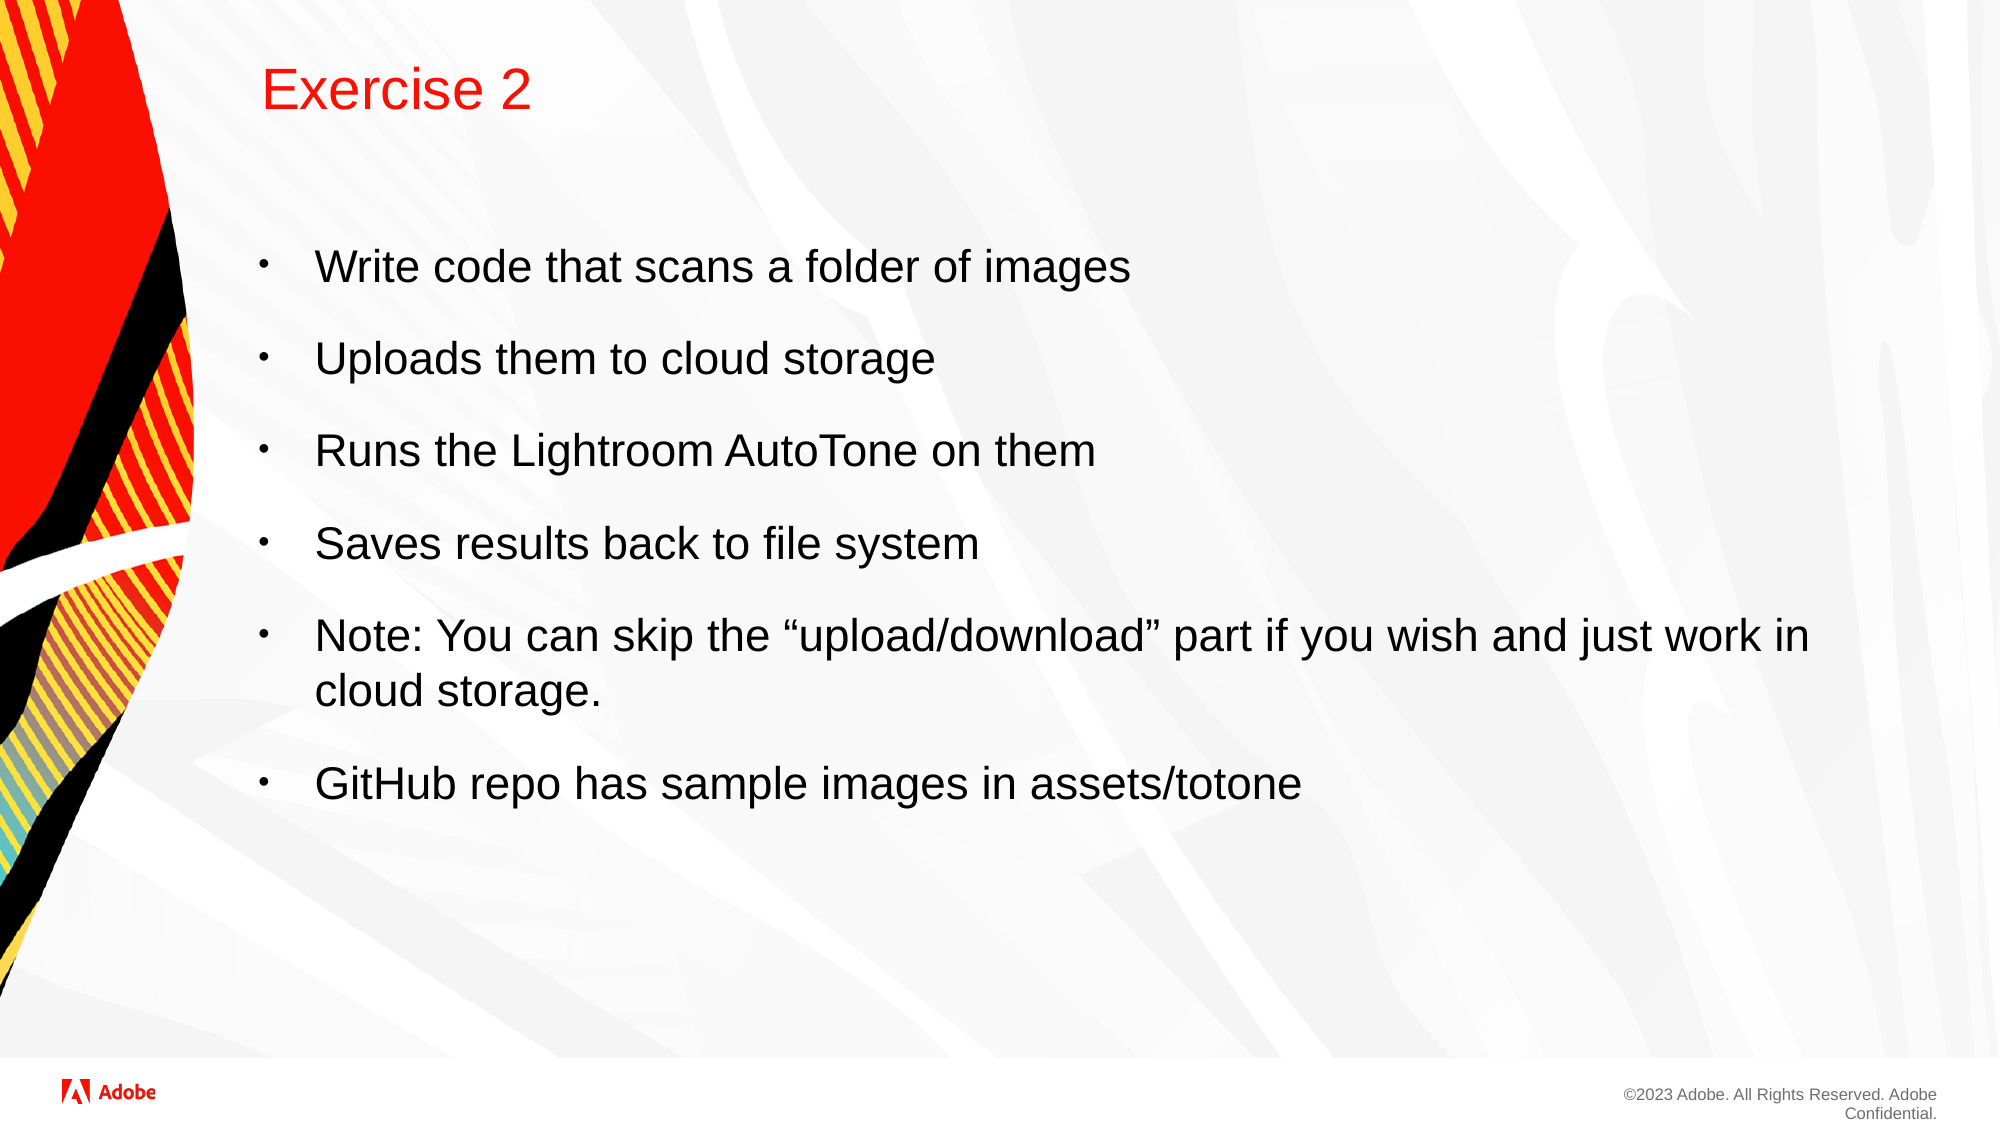

# Exercise 2
Write code that scans a folder of images
Uploads them to cloud storage
Runs the Lightroom AutoTone on them
Saves results back to file system
Note: You can skip the “upload/download” part if you wish and just work in cloud storage.
GitHub repo has sample images in assets/totone